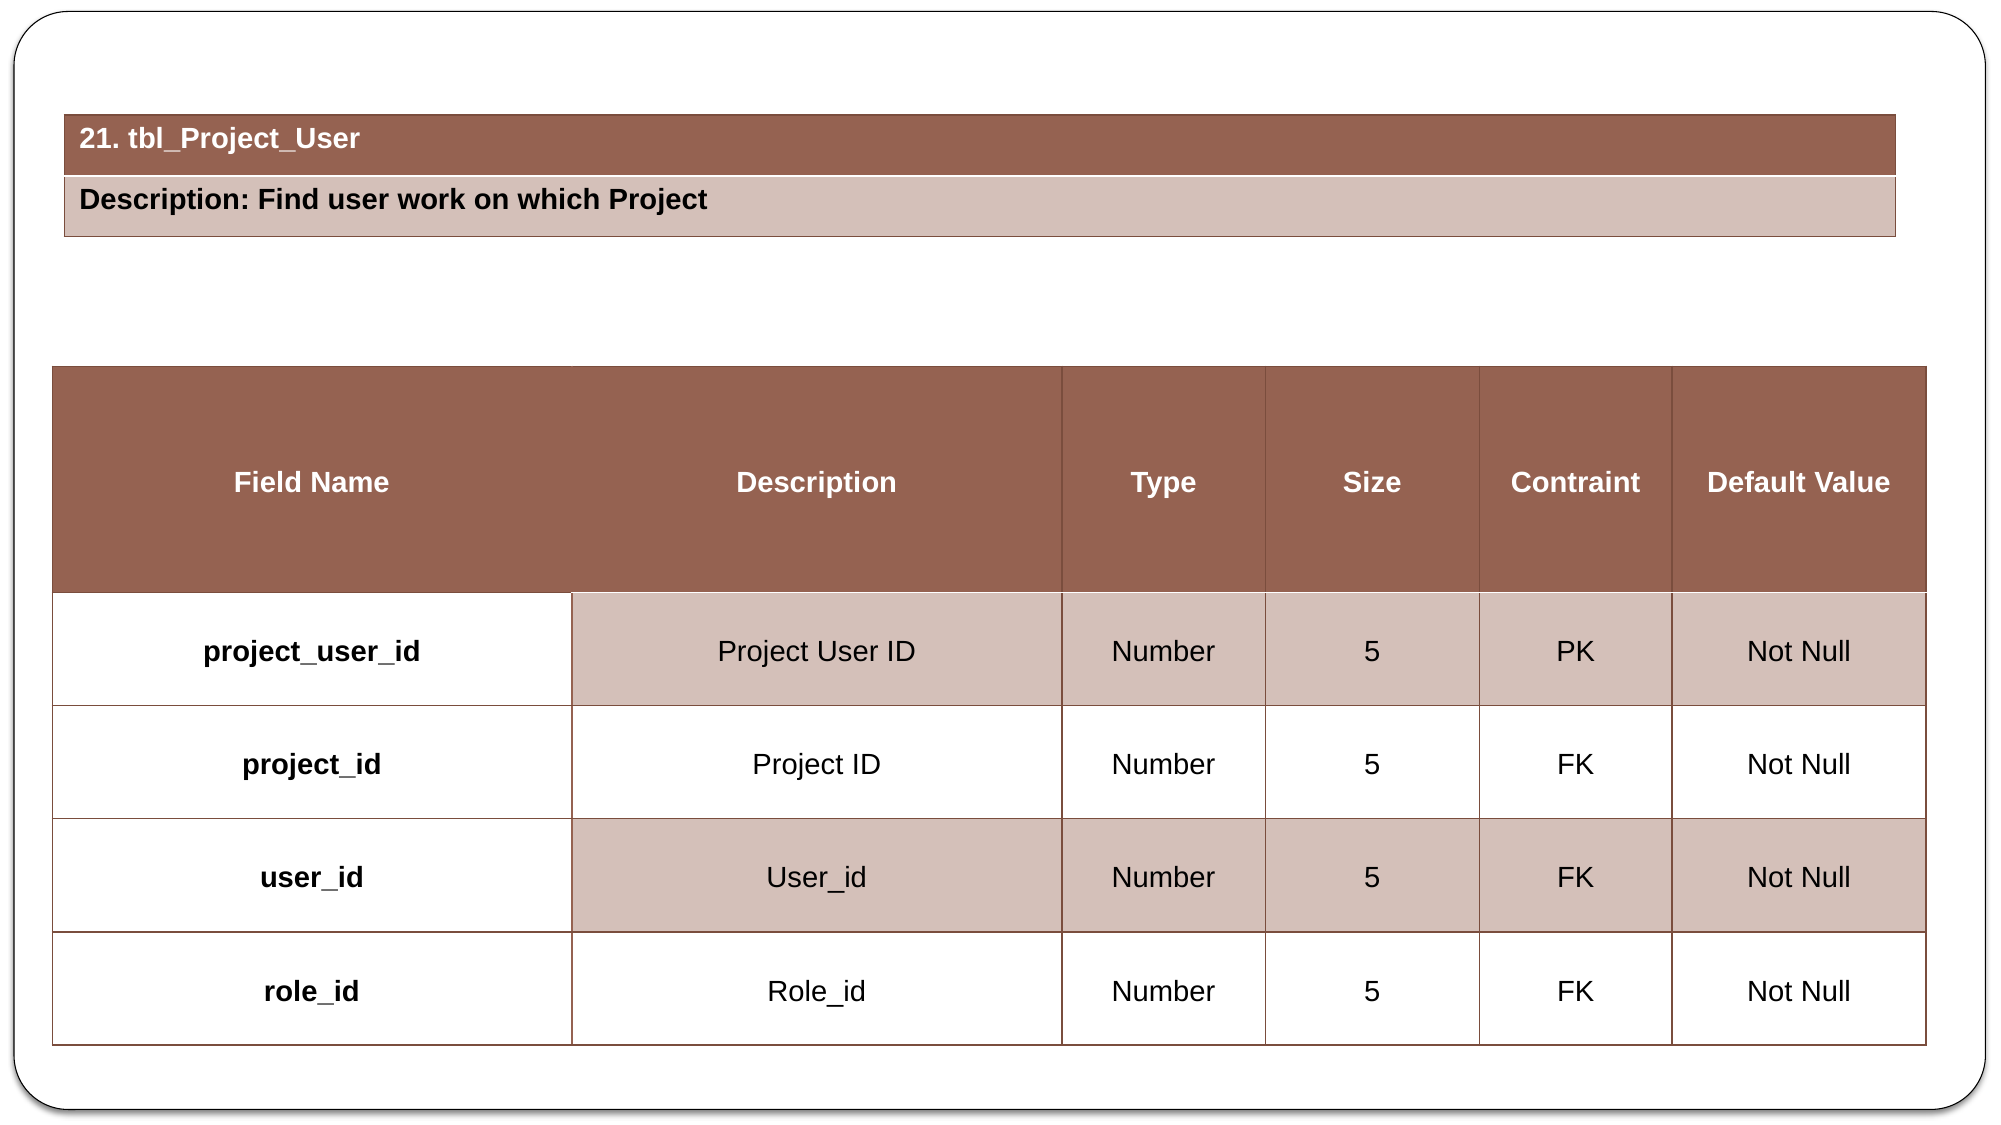

| 21. tbl\_Project\_User |
| --- |
| Description: Find user work on which Project |
| Field Name | Description | Type | Size | Contraint | Default Value |
| --- | --- | --- | --- | --- | --- |
| project\_user\_id | Project User ID | Number | 5 | PK | Not Null |
| project\_id | Project ID | Number | 5 | FK | Not Null |
| user\_id | User\_id | Number | 5 | FK | Not Null |
| role\_id | Role\_id | Number | 5 | FK | Not Null |